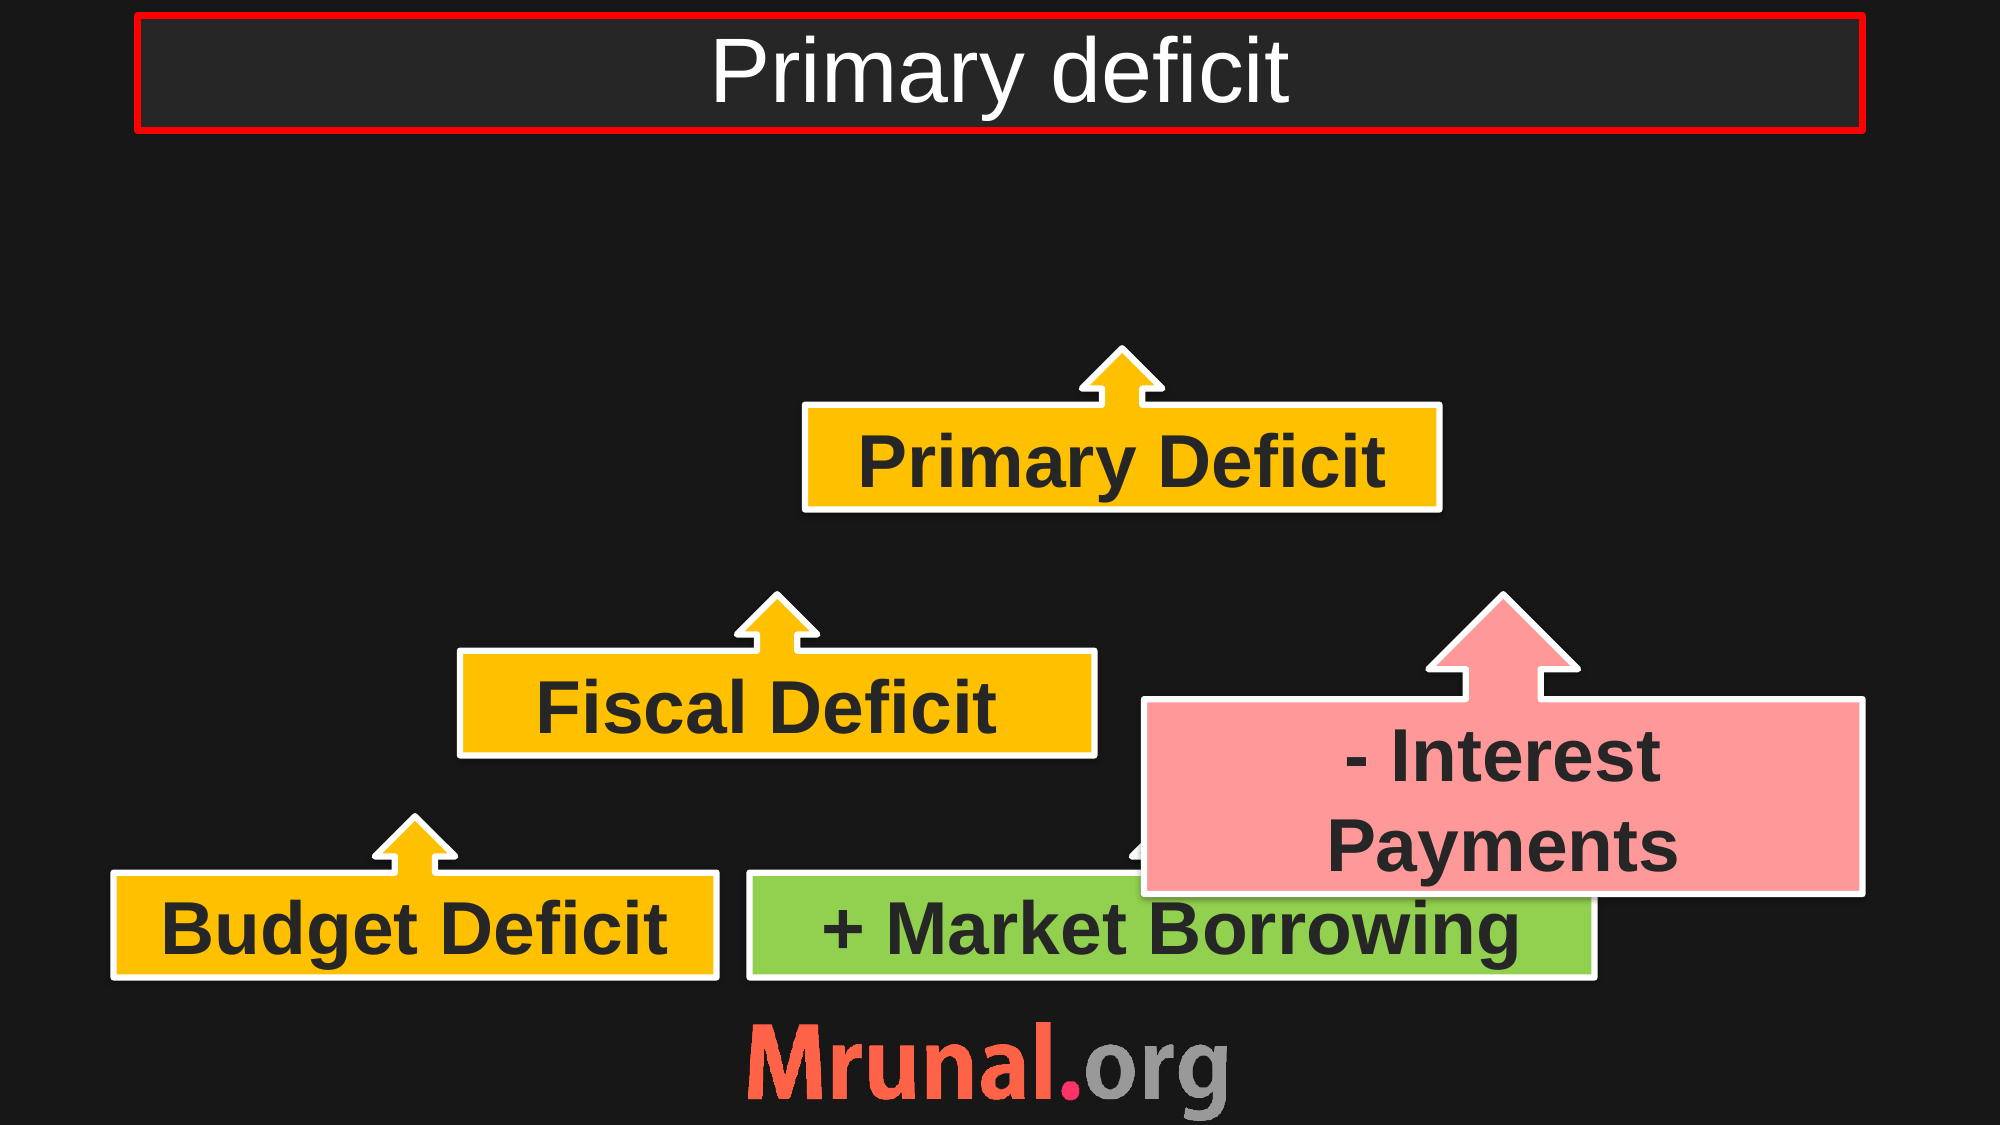

# Primary deficit
Primary Deficit
Fiscal Deficit
- Interest Payments
Budget Deficit
+ Market Borrowing